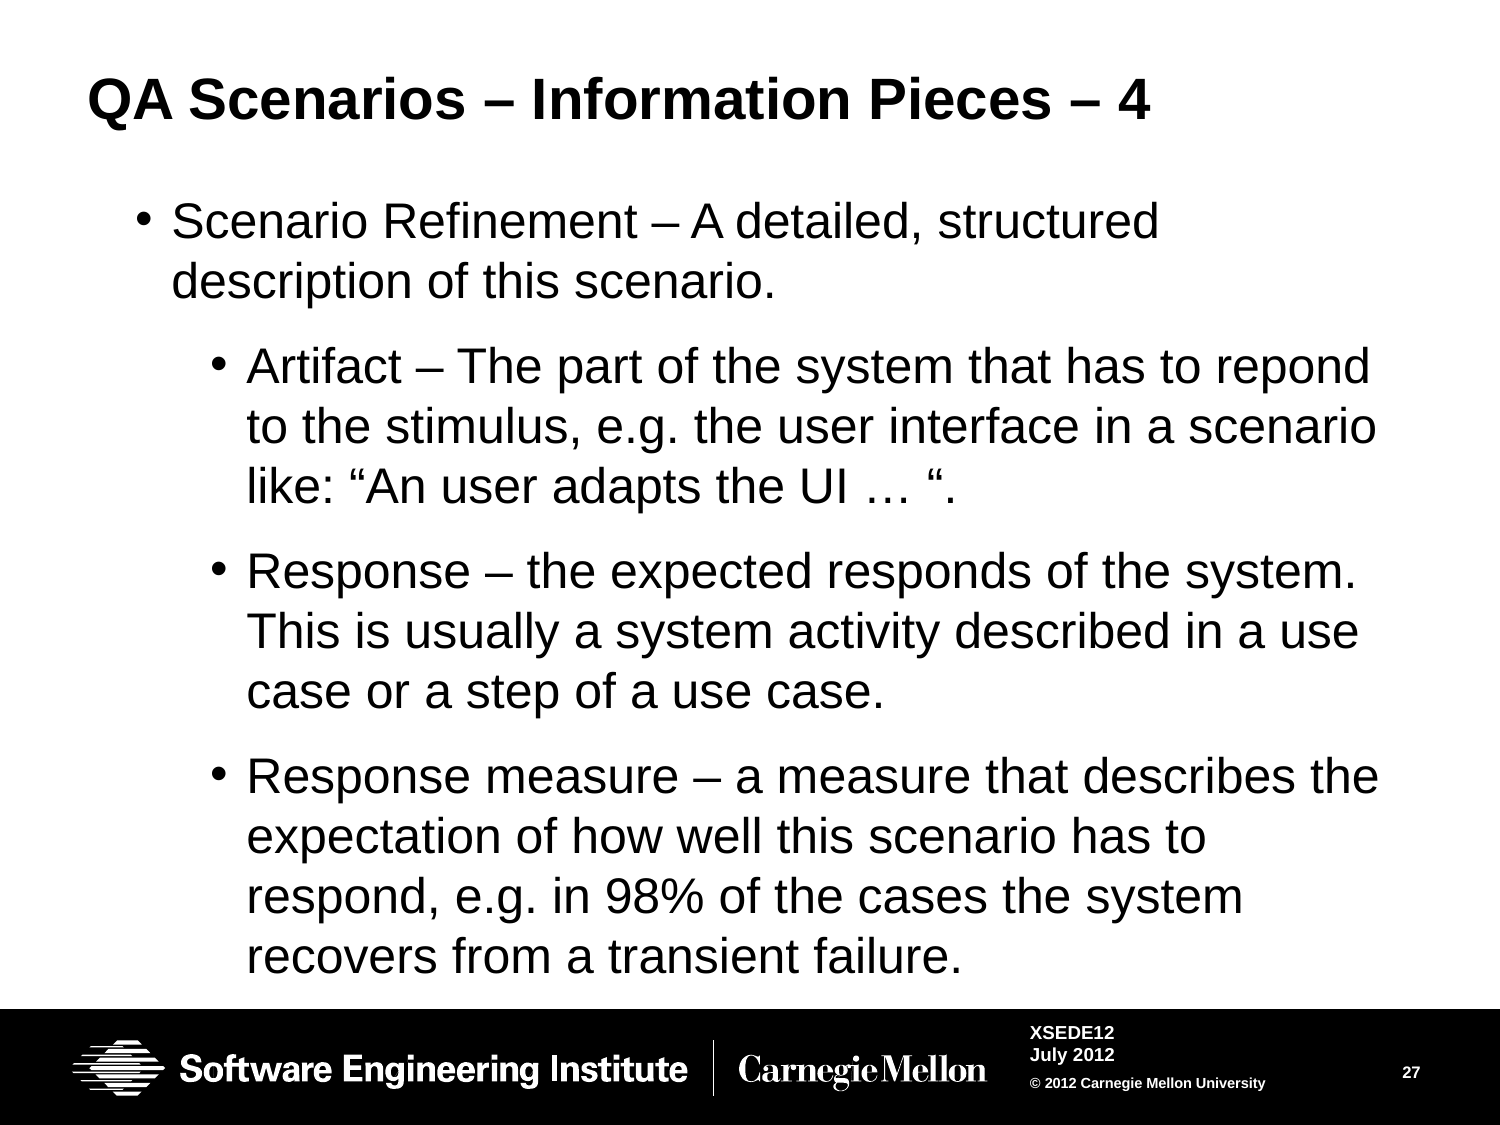

QA Scenarios – Information Pieces – 4
Scenario Refinement – A detailed, structured description of this scenario.
Artifact – The part of the system that has to repond to the stimulus, e.g. the user interface in a scenario like: “An user adapts the UI … “.
Response – the expected responds of the system. This is usually a system activity described in a use case or a step of a use case.
Response measure – a measure that describes the expectation of how well this scenario has to respond, e.g. in 98% of the cases the system recovers from a transient failure.